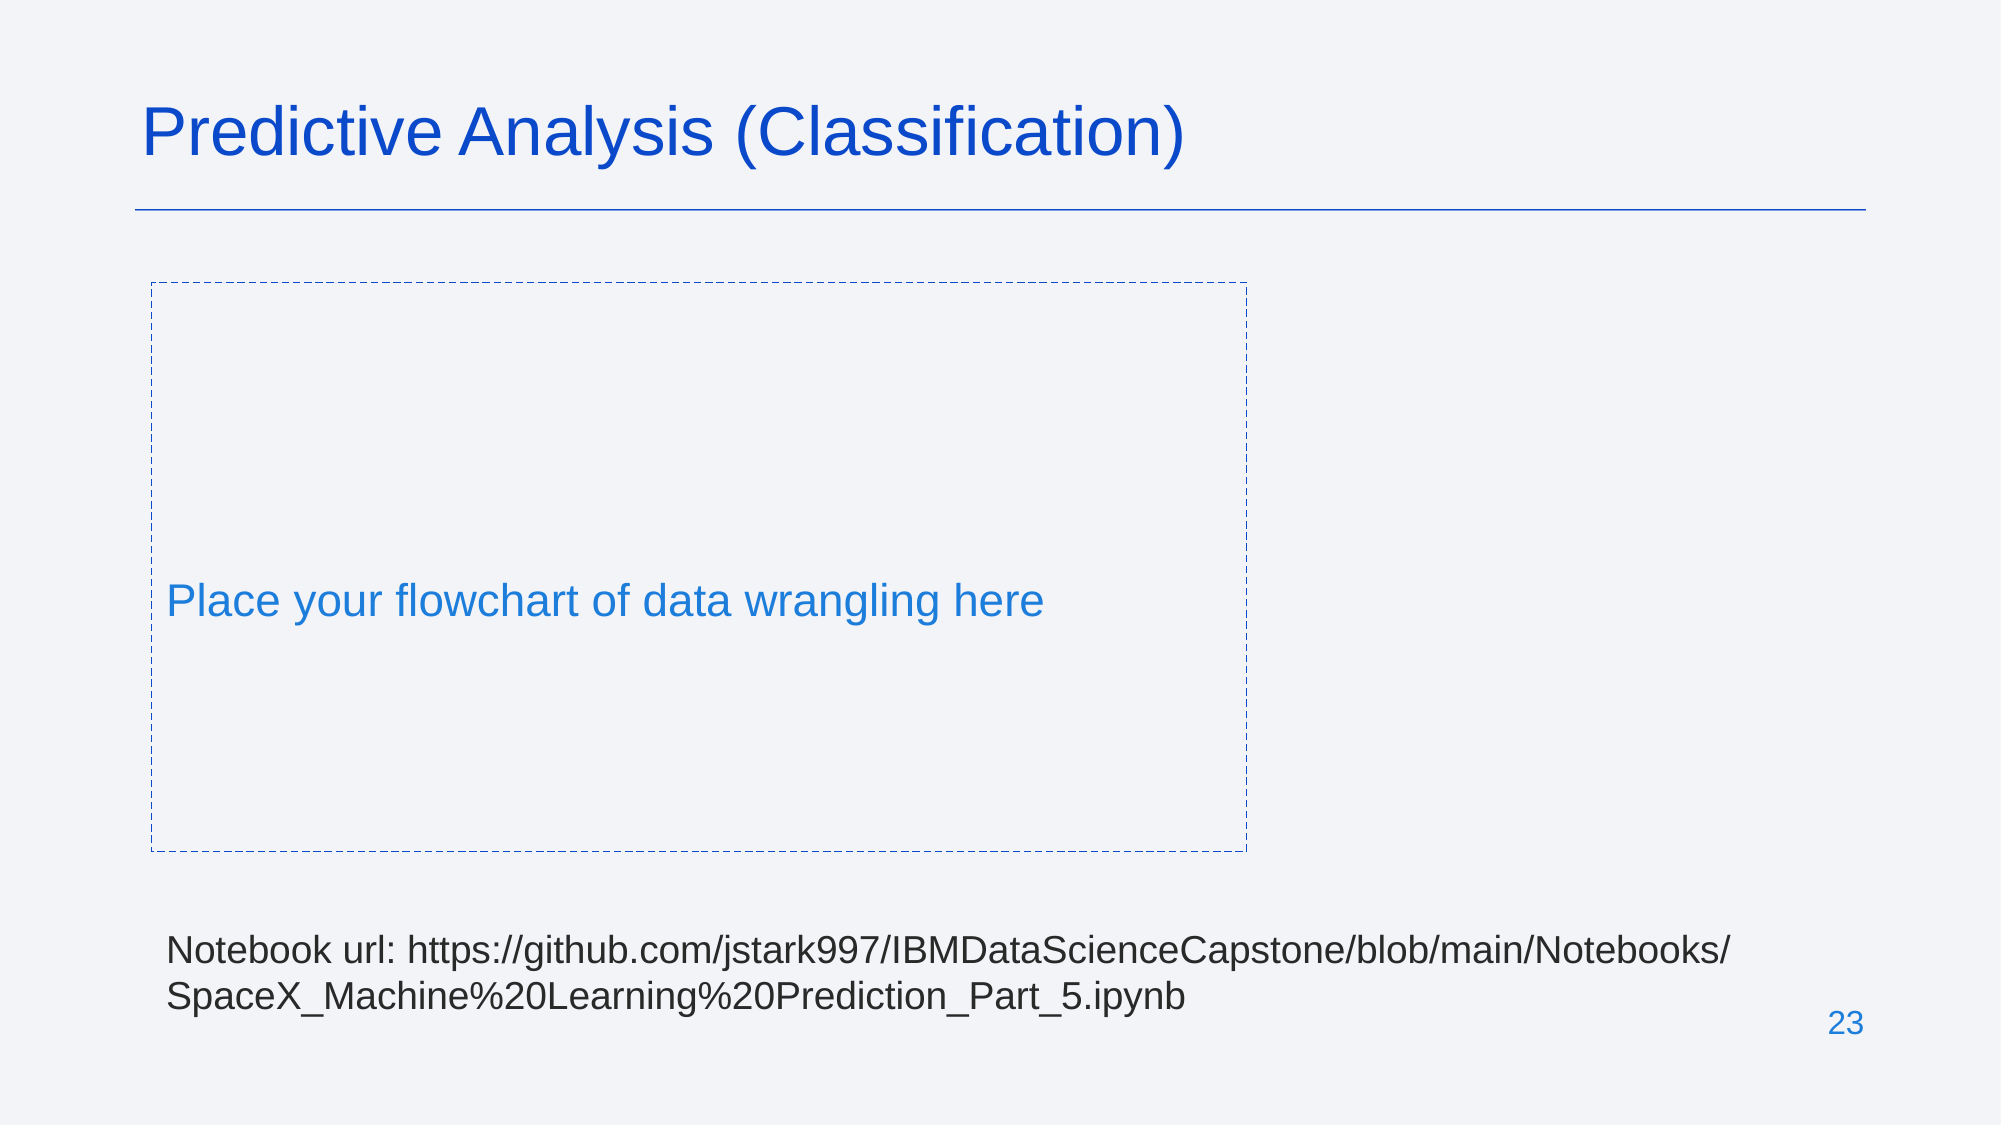

Predictive Analysis (Classification)

Place your flowchart of data wrangling here
Notebook url: https://github.com/jstark997/IBMDataScienceCapstone/blob/main/Notebooks/SpaceX_Machine%20Learning%20Prediction_Part_5.ipynb

23